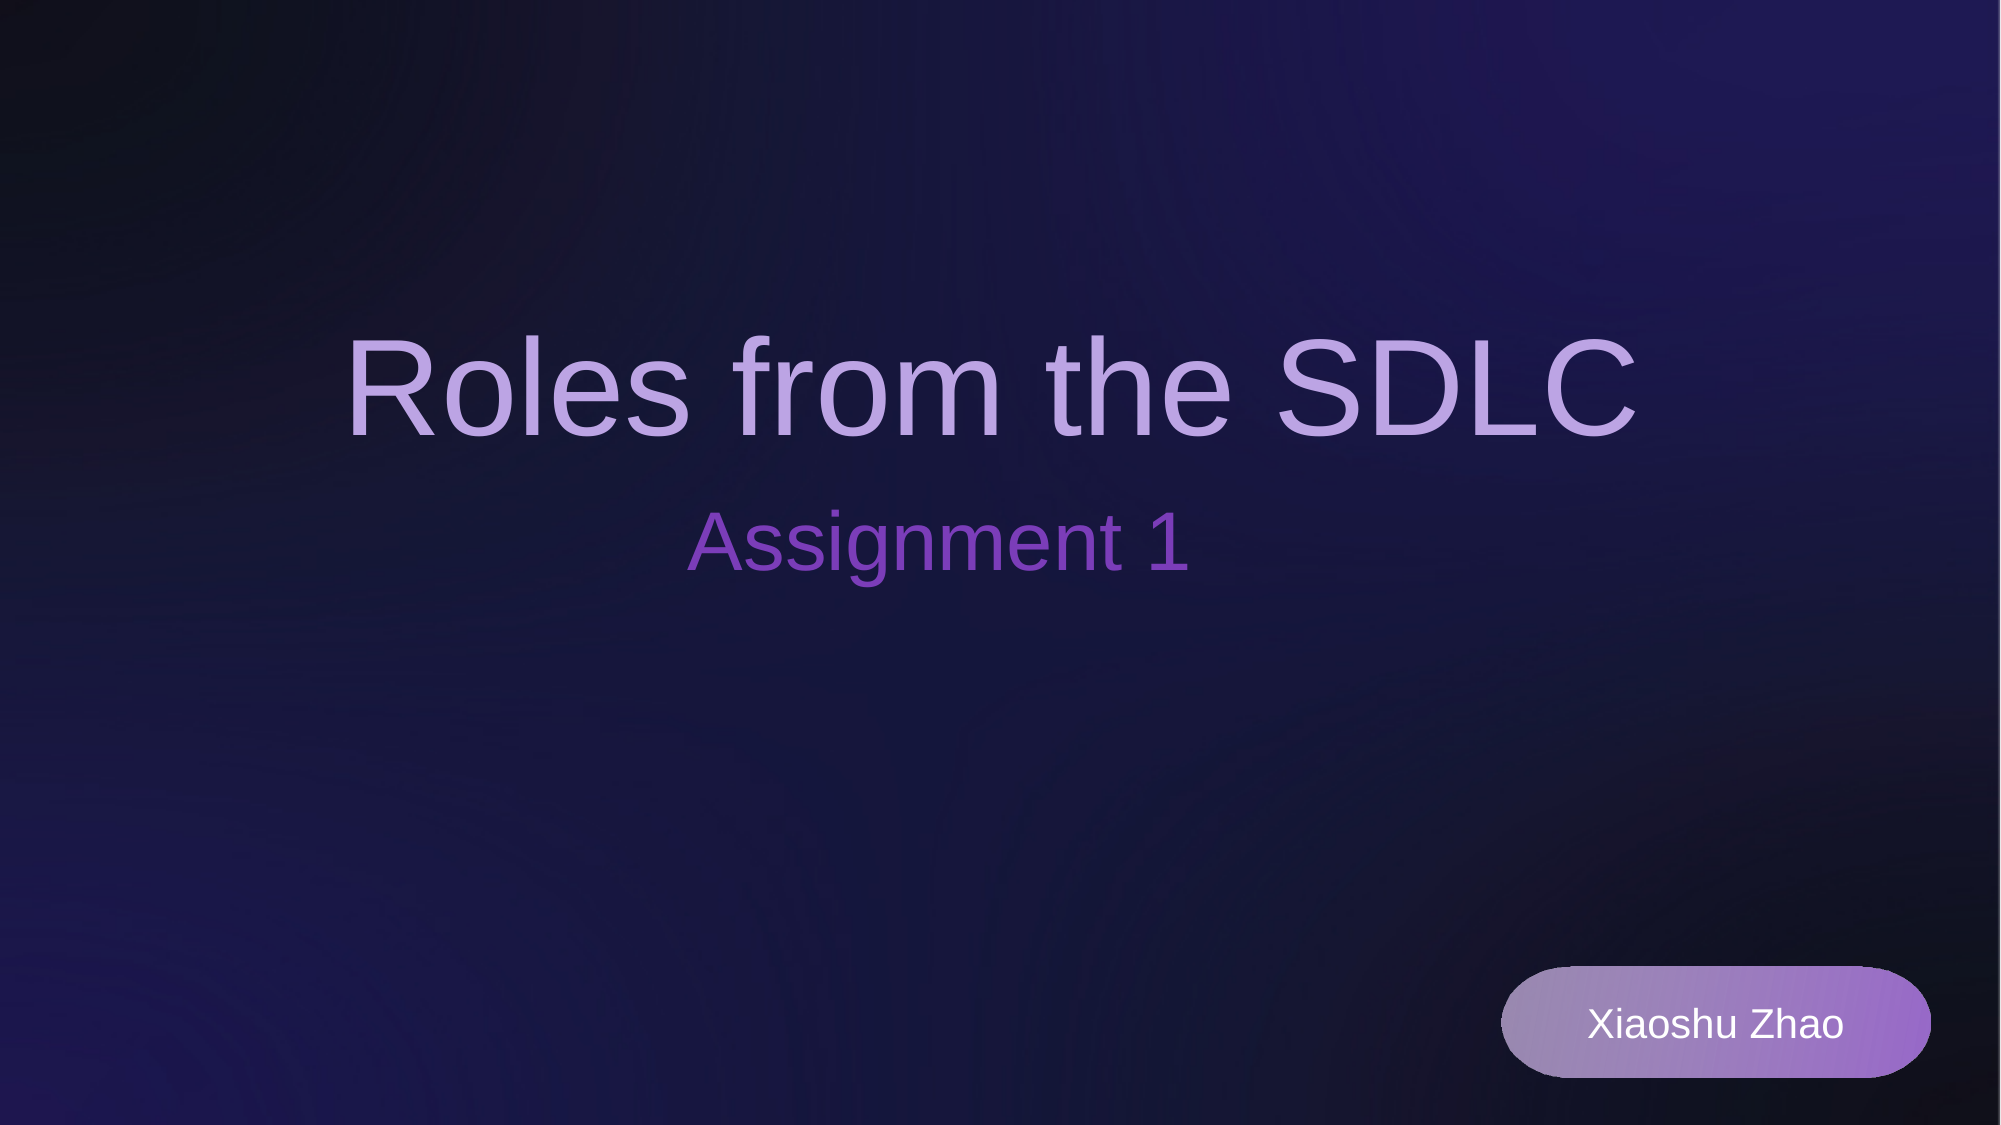

Roles from the SDLC
Assignment 1
Xiaoshu Zhao